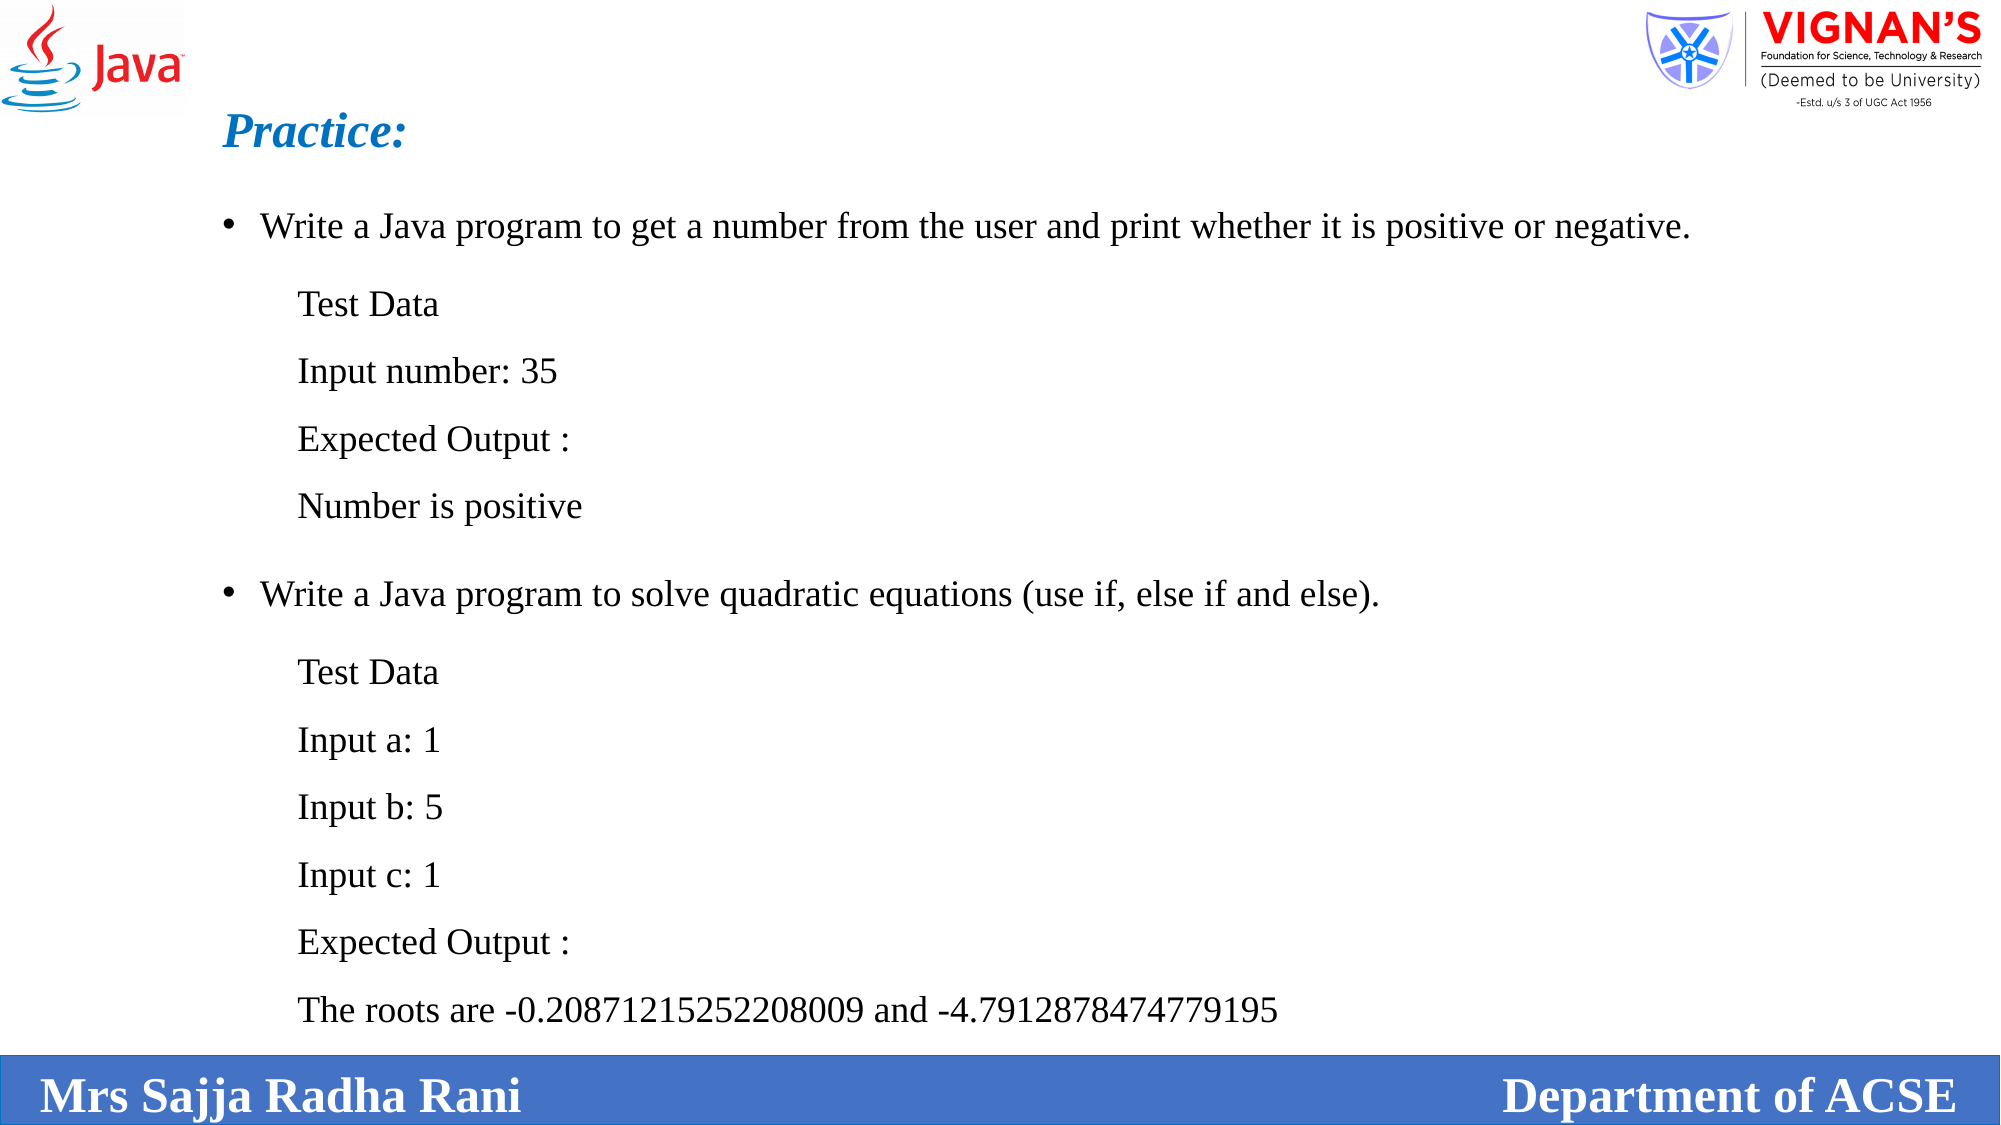

Practice:
Write a Java program to get a number from the user and print whether it is positive or negative.
Test Data
Input number: 35
Expected Output :
Number is positive
Write a Java program to solve quadratic equations (use if, else if and else).
Test Data
Input a: 1
Input b: 5
Input c: 1
Expected Output :
The roots are -0.20871215252208009 and -4.7912878474779195